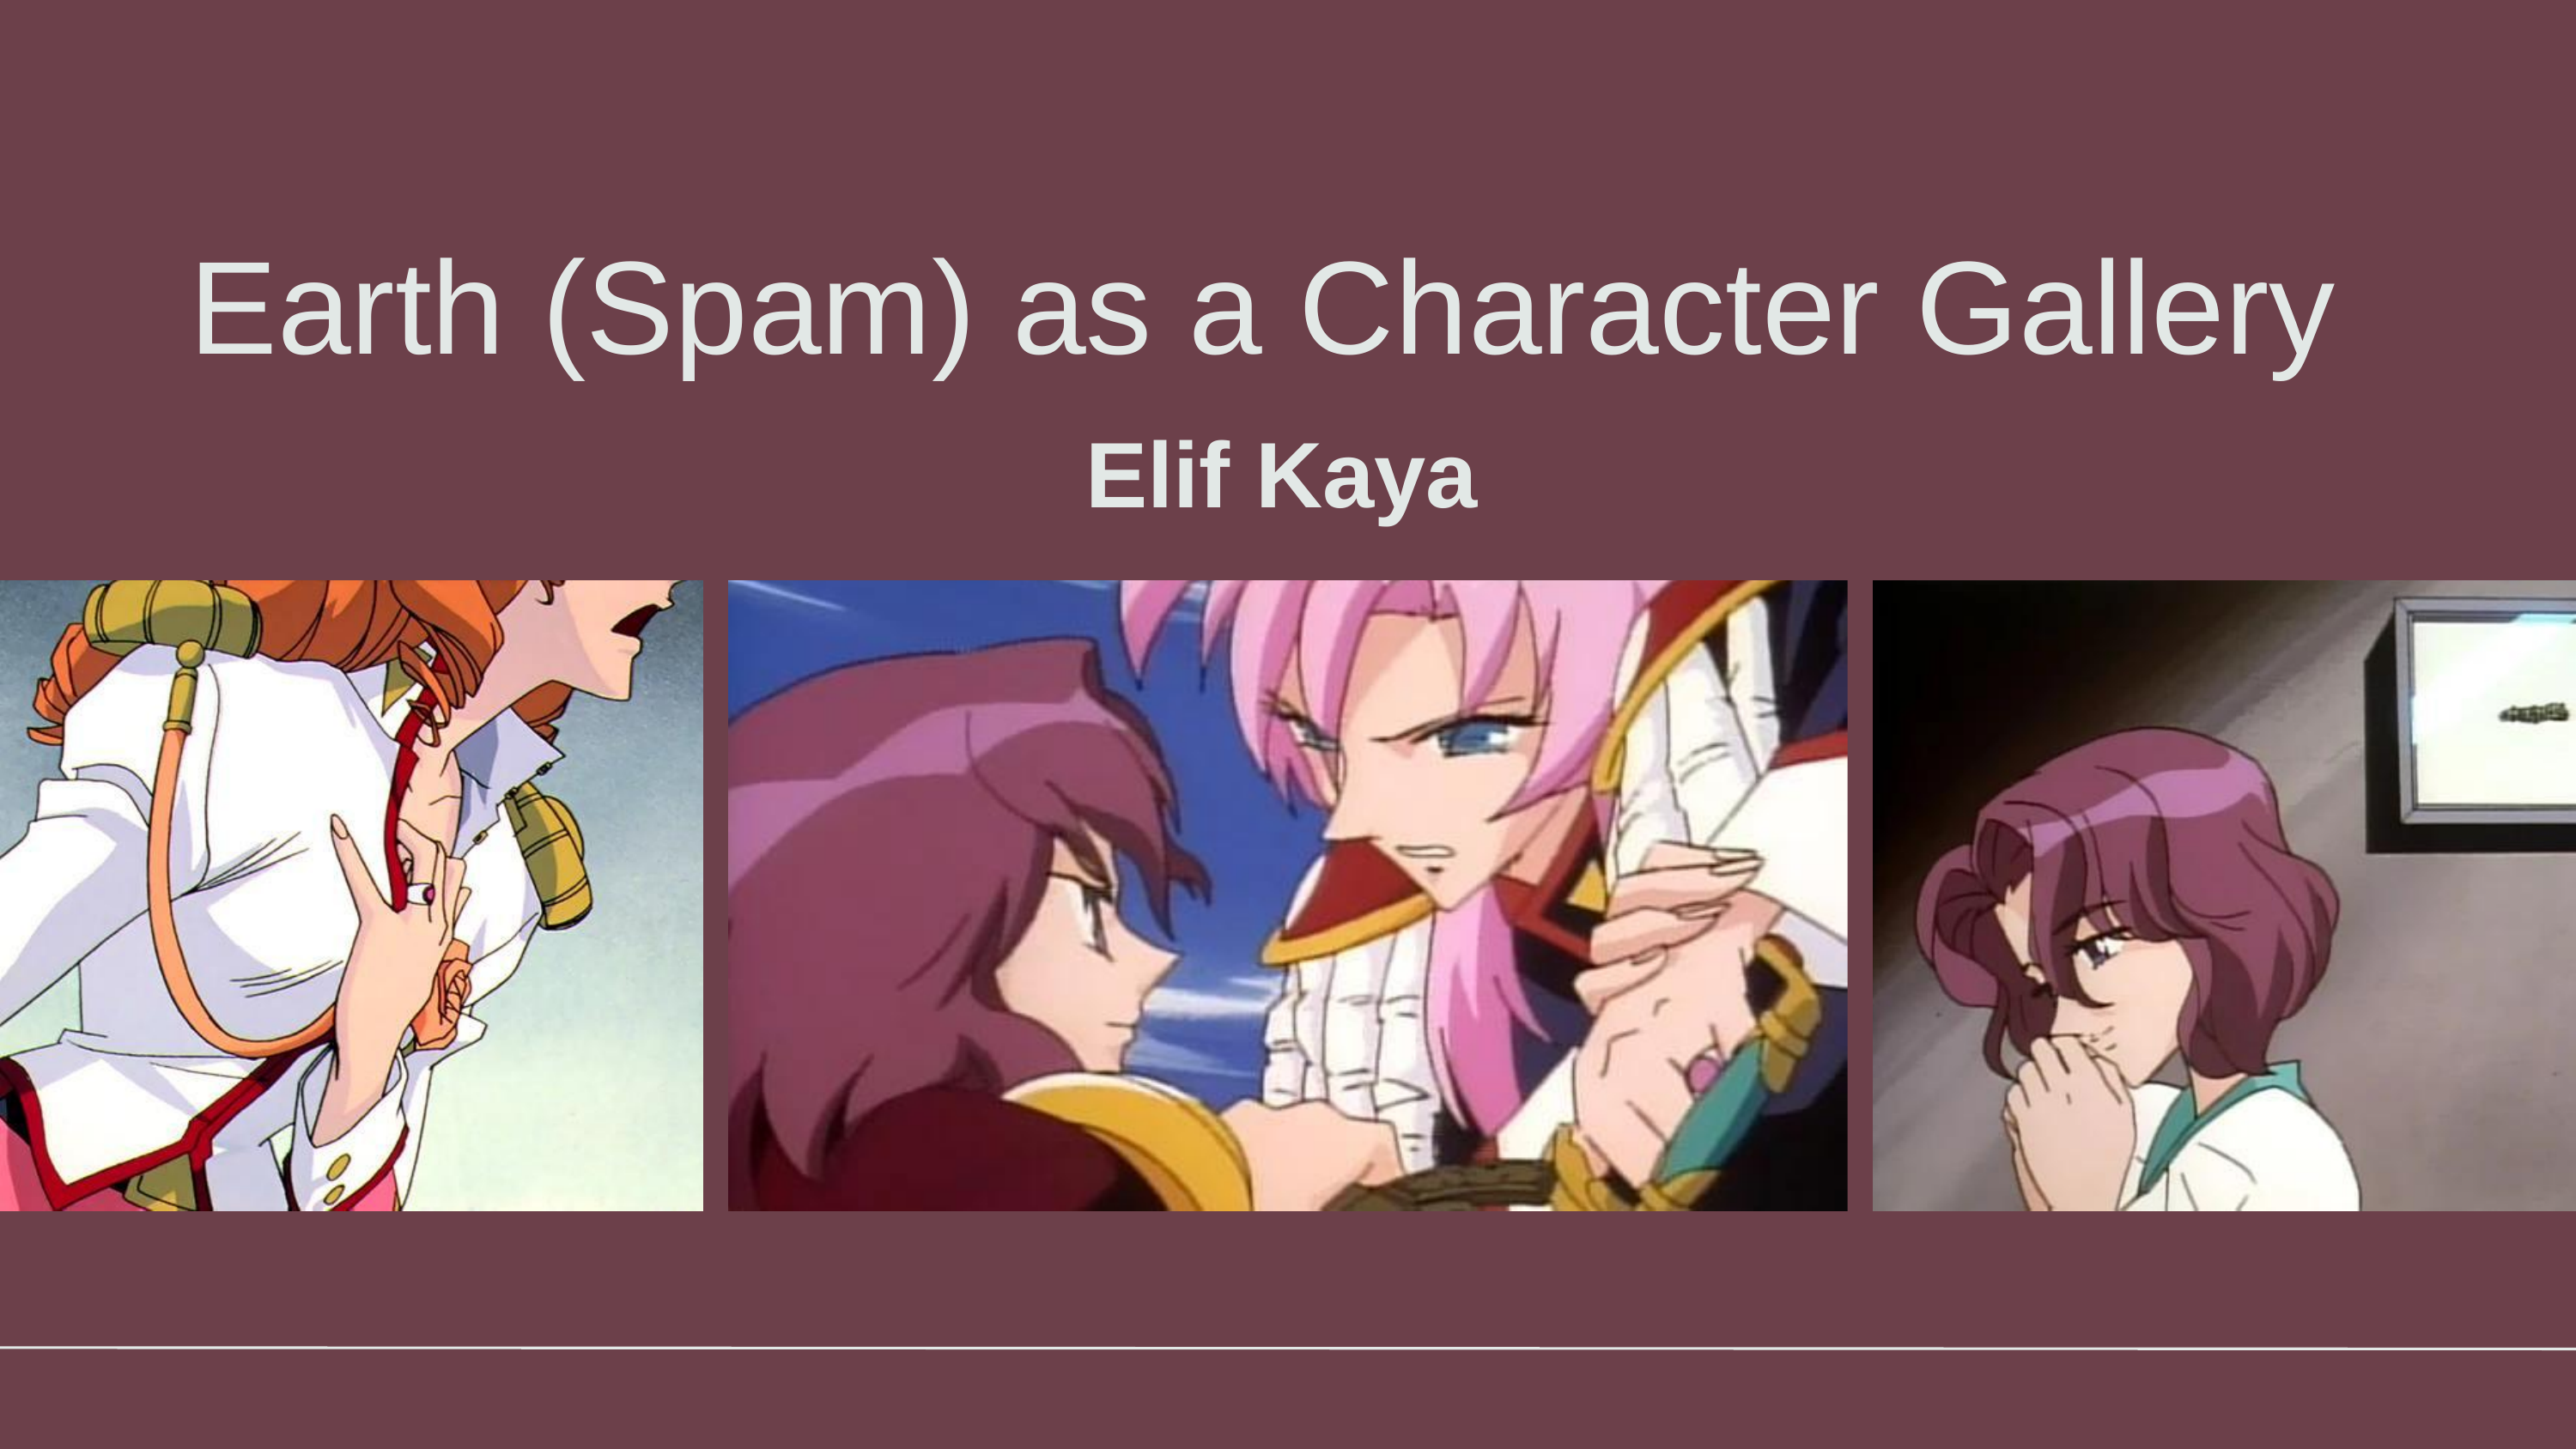

Earth (Spam) as a Character Gallery
Elif Kaya